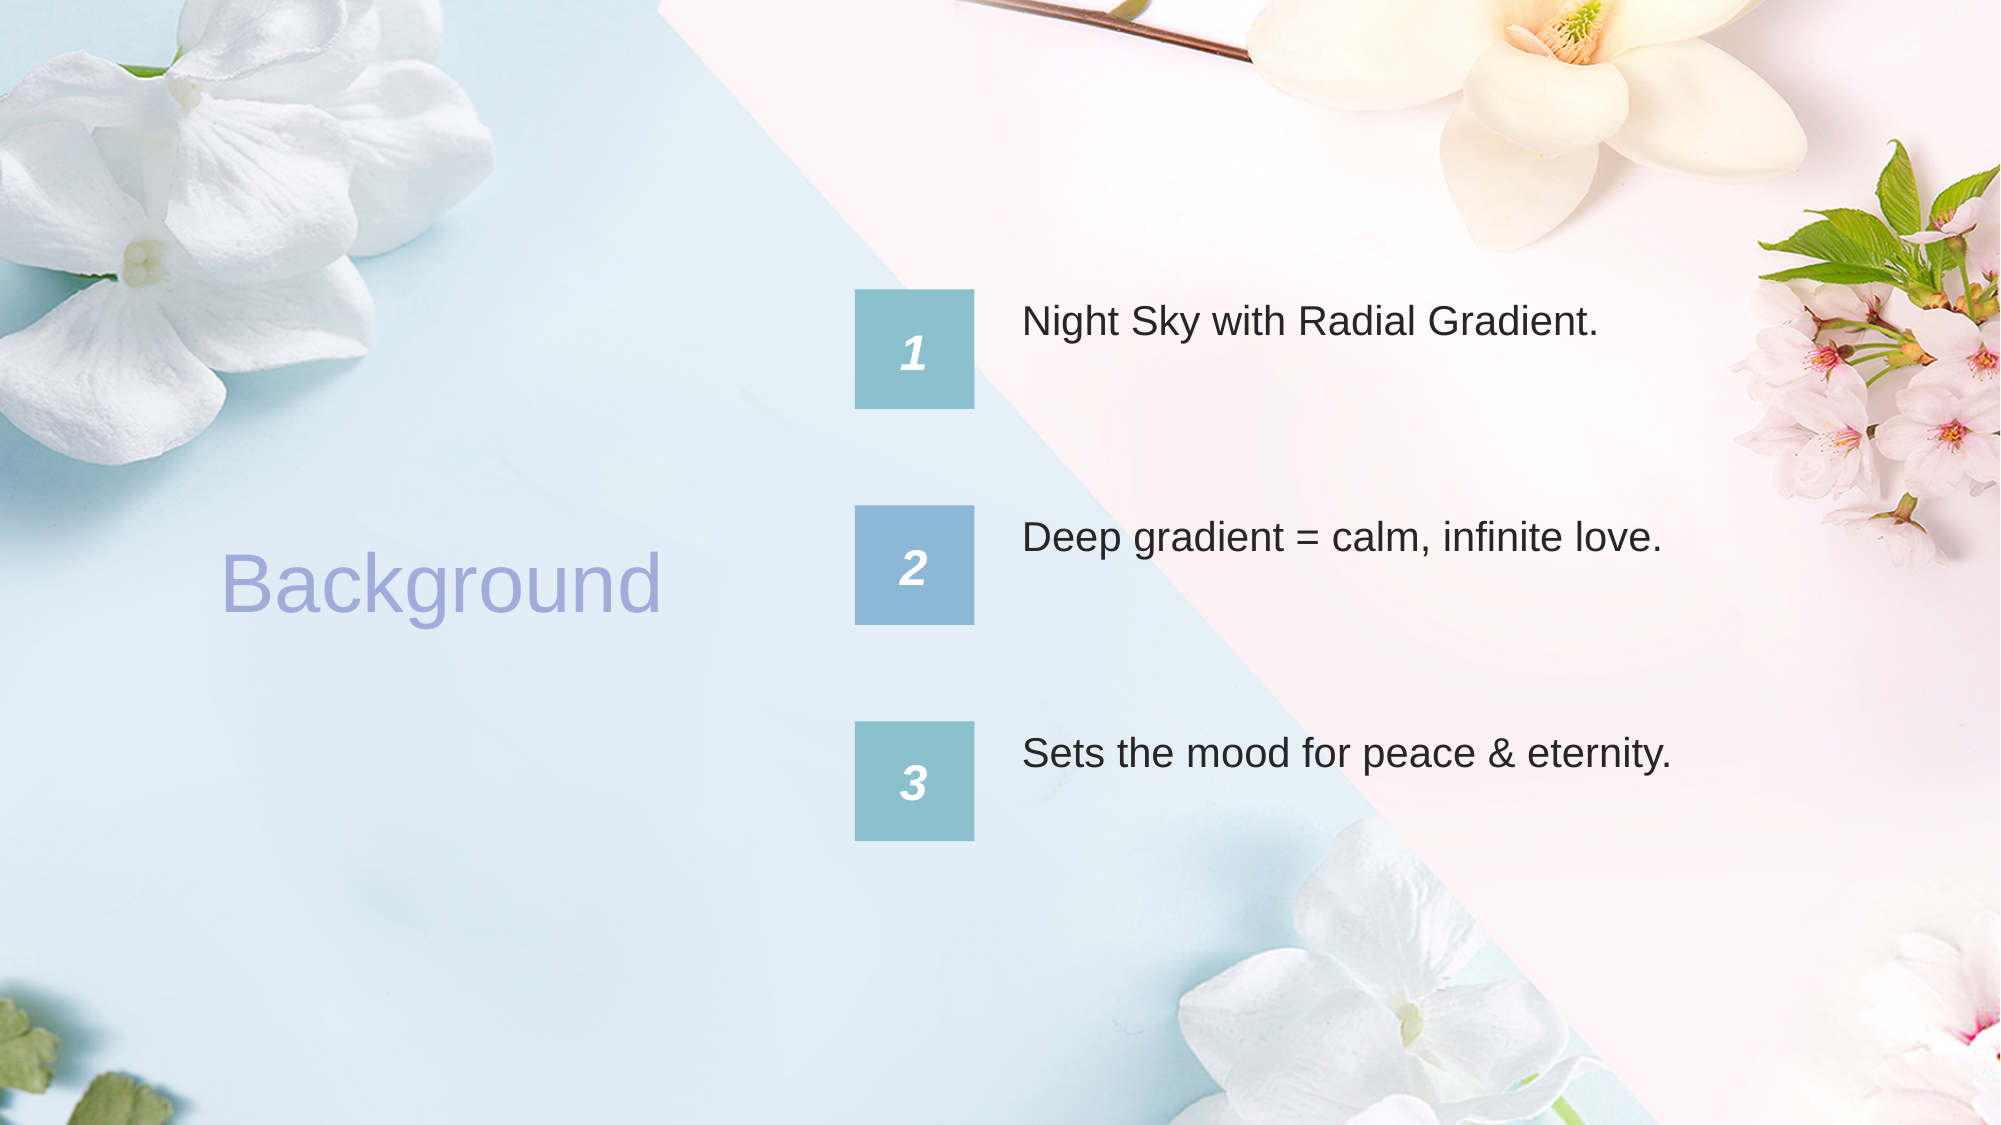

Night Sky with Radial Gradient.

1
Deep gradient = calm, infinite love.

Background
2
Sets the mood for peace & eternity.

3